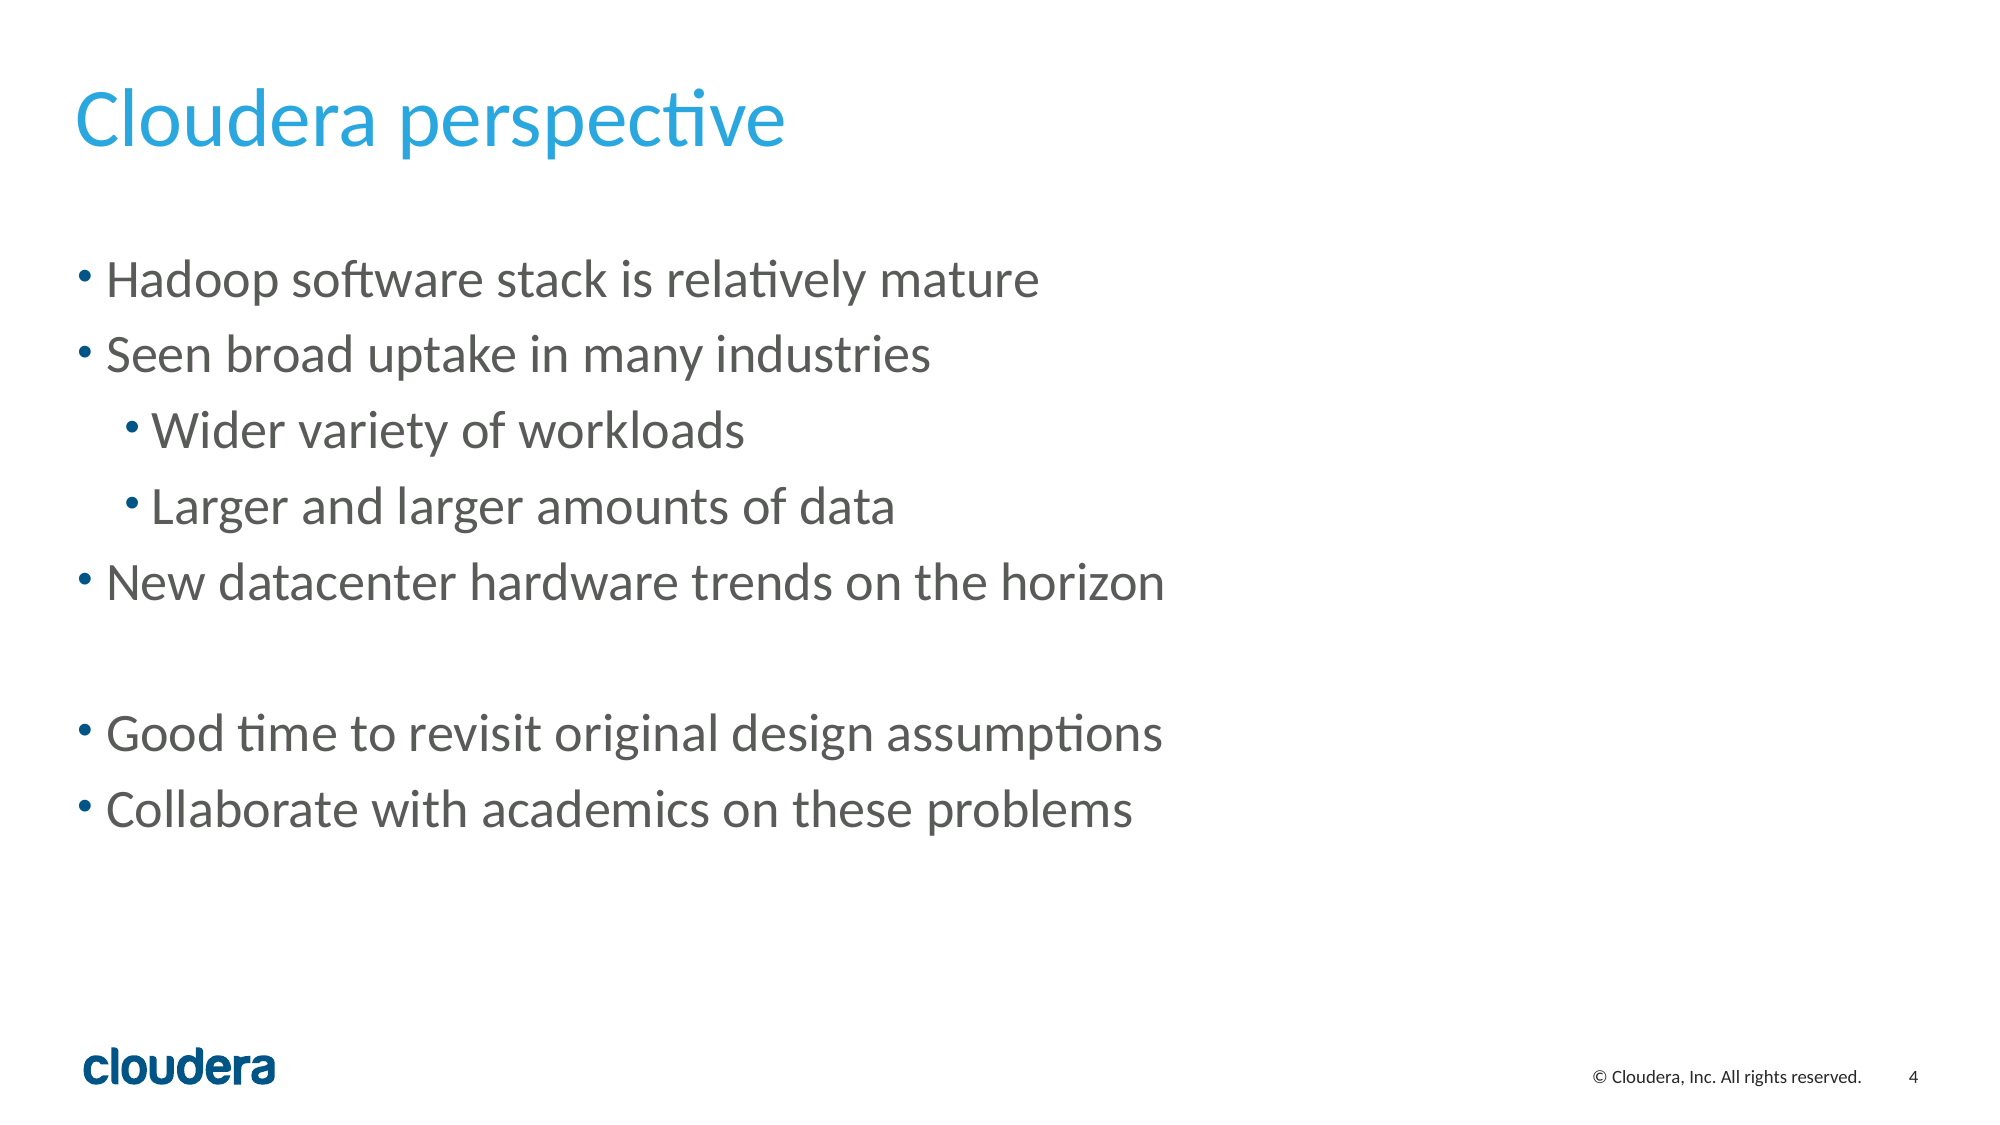

# Cloudera perspective
Hadoop software stack is relatively mature
Seen broad uptake in many industries
Wider variety of workloads
Larger and larger amounts of data
New datacenter hardware trends on the horizon

Good time to revisit original design assumptions
Collaborate with academics on these problems